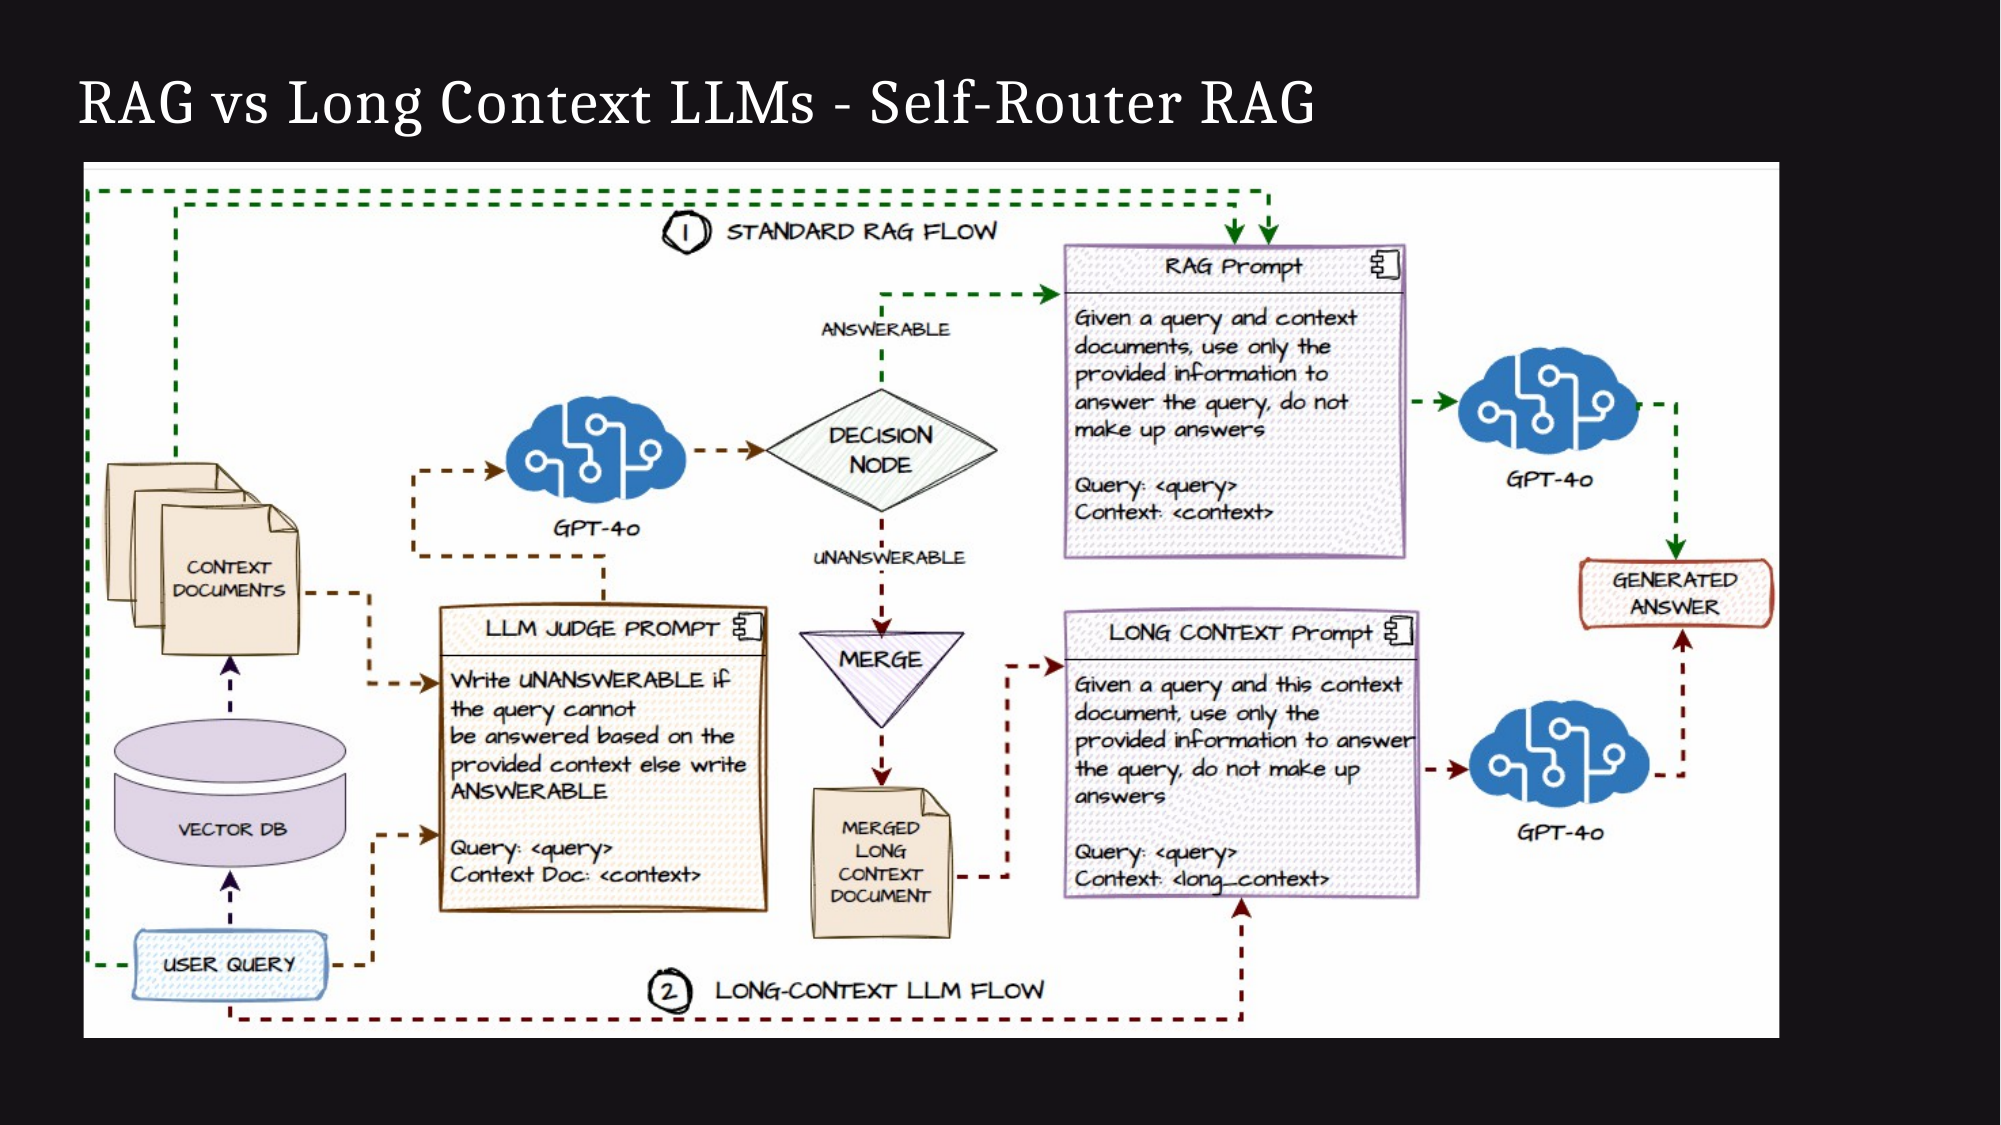

RAG vs Long Context LLMs - Self-Router RAG